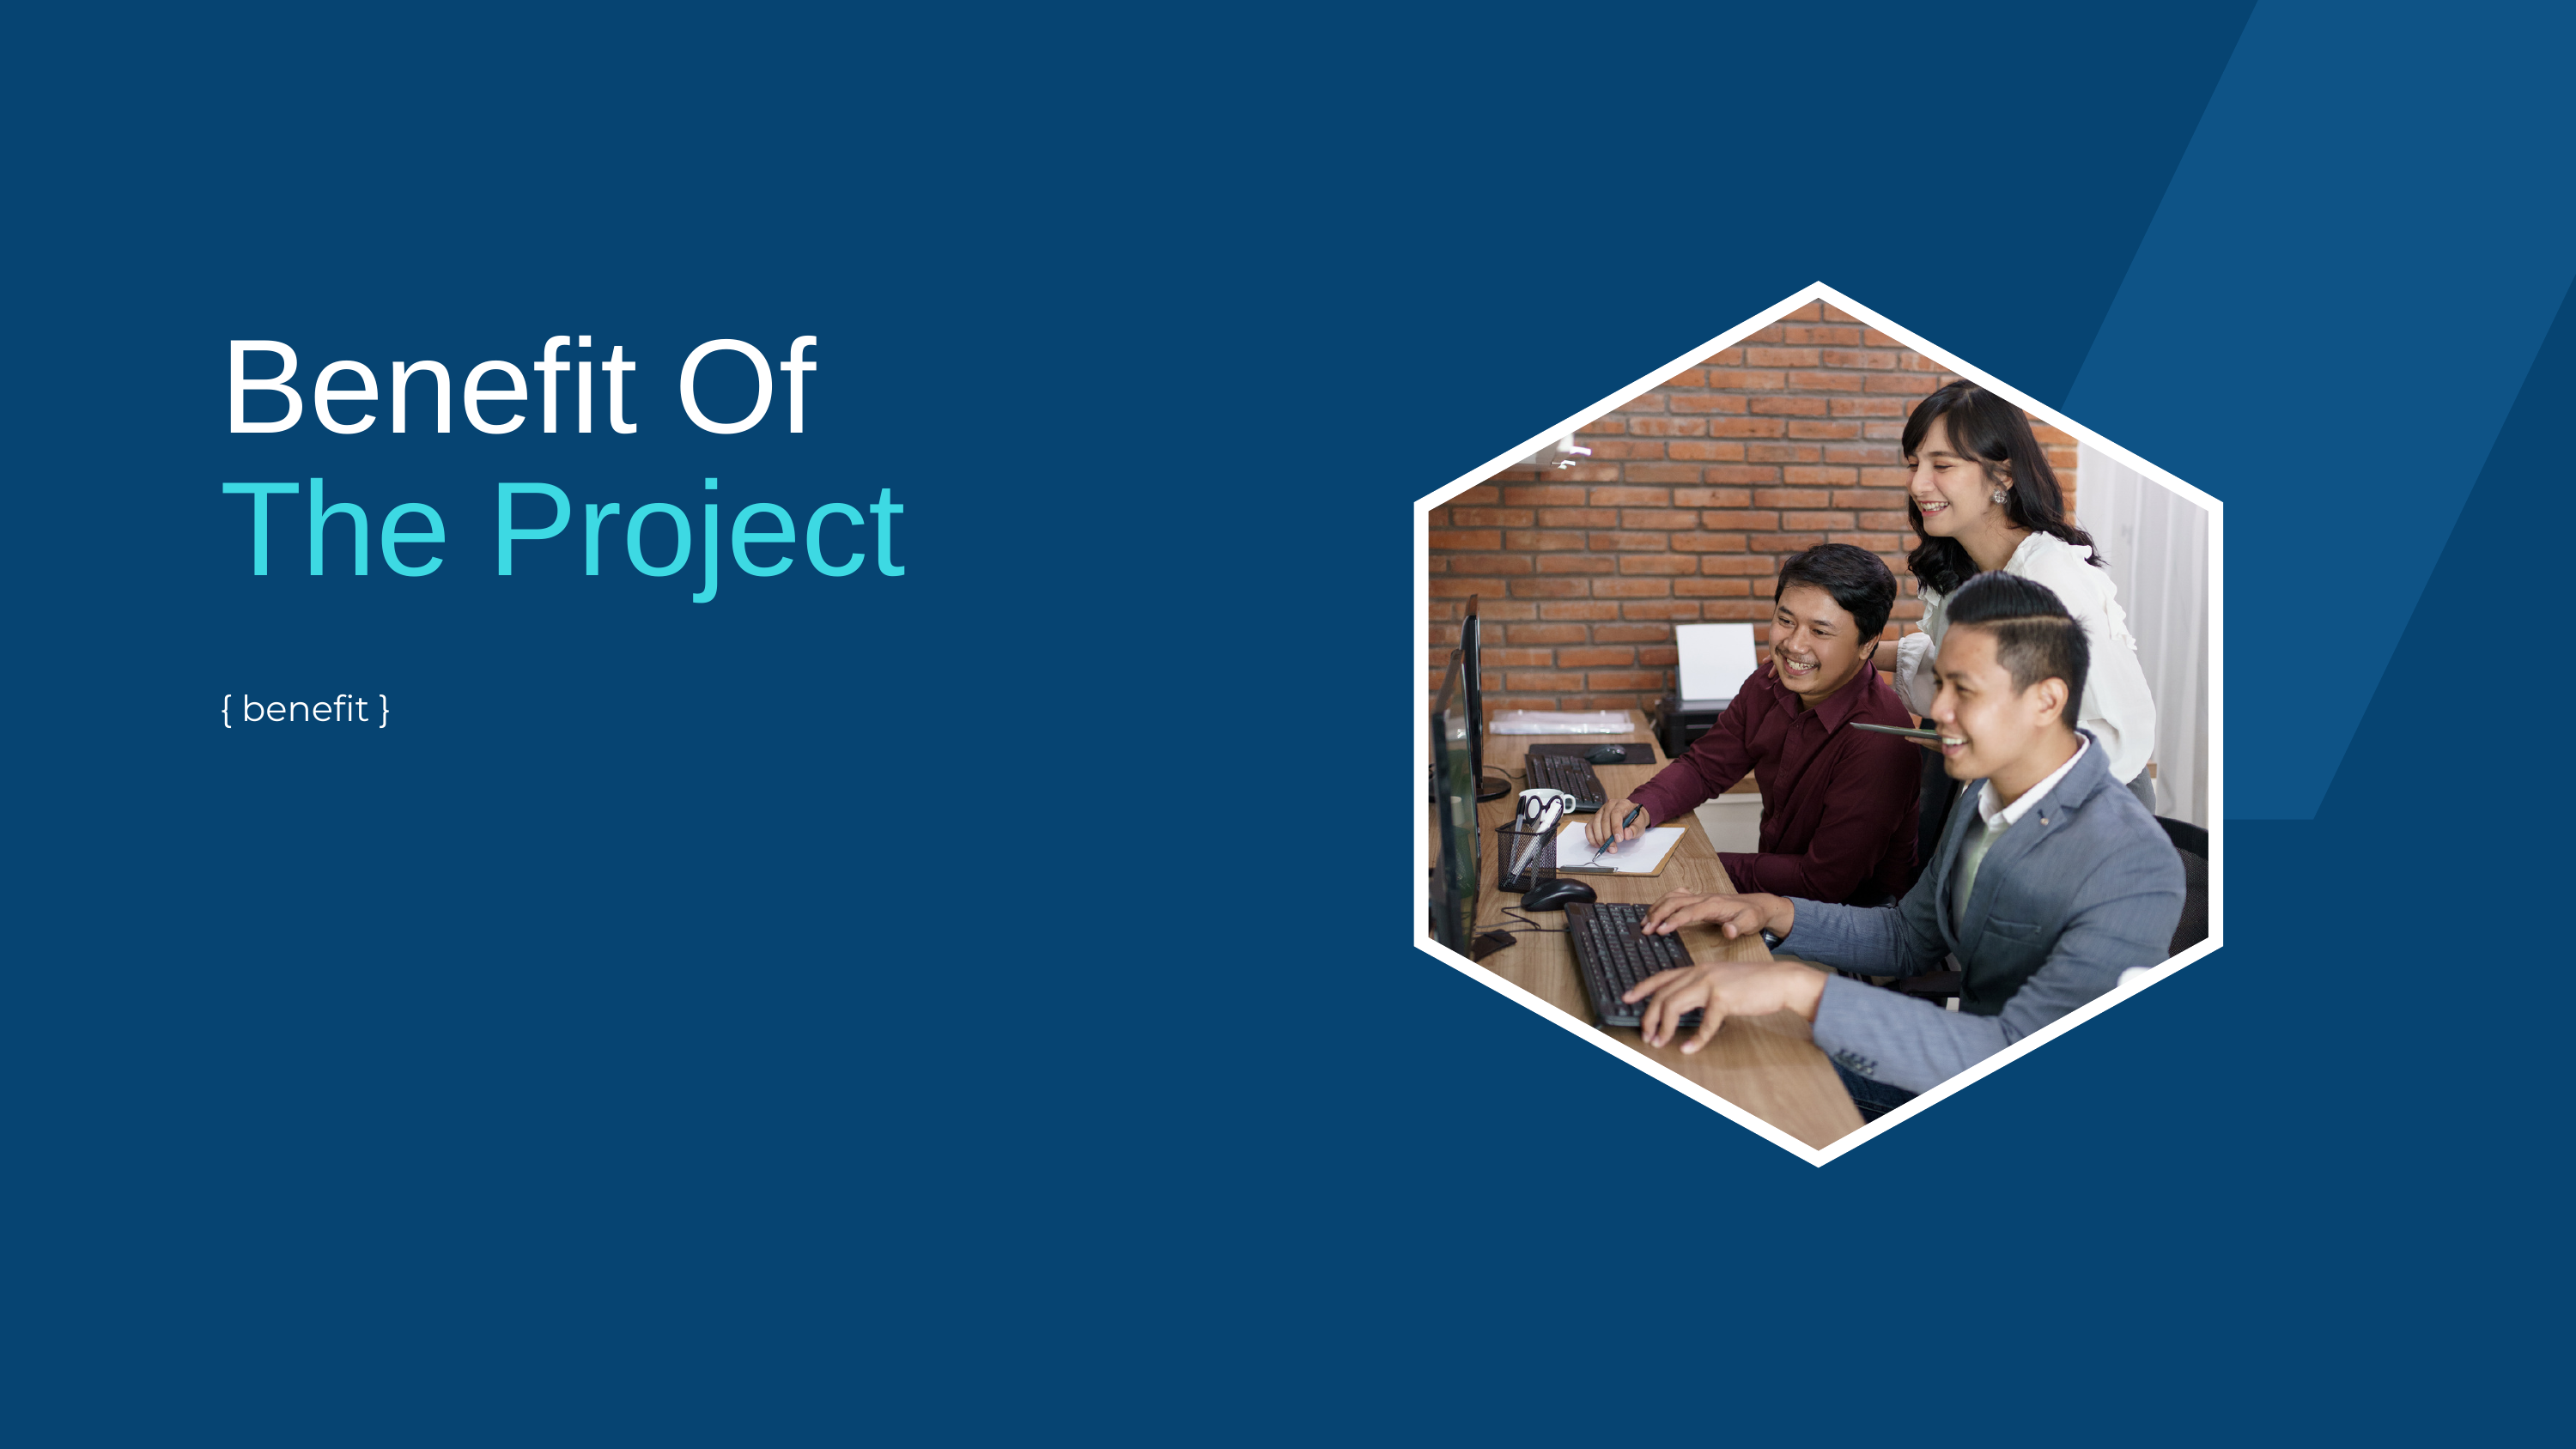

Benefit Of
The Project
{ benefit }